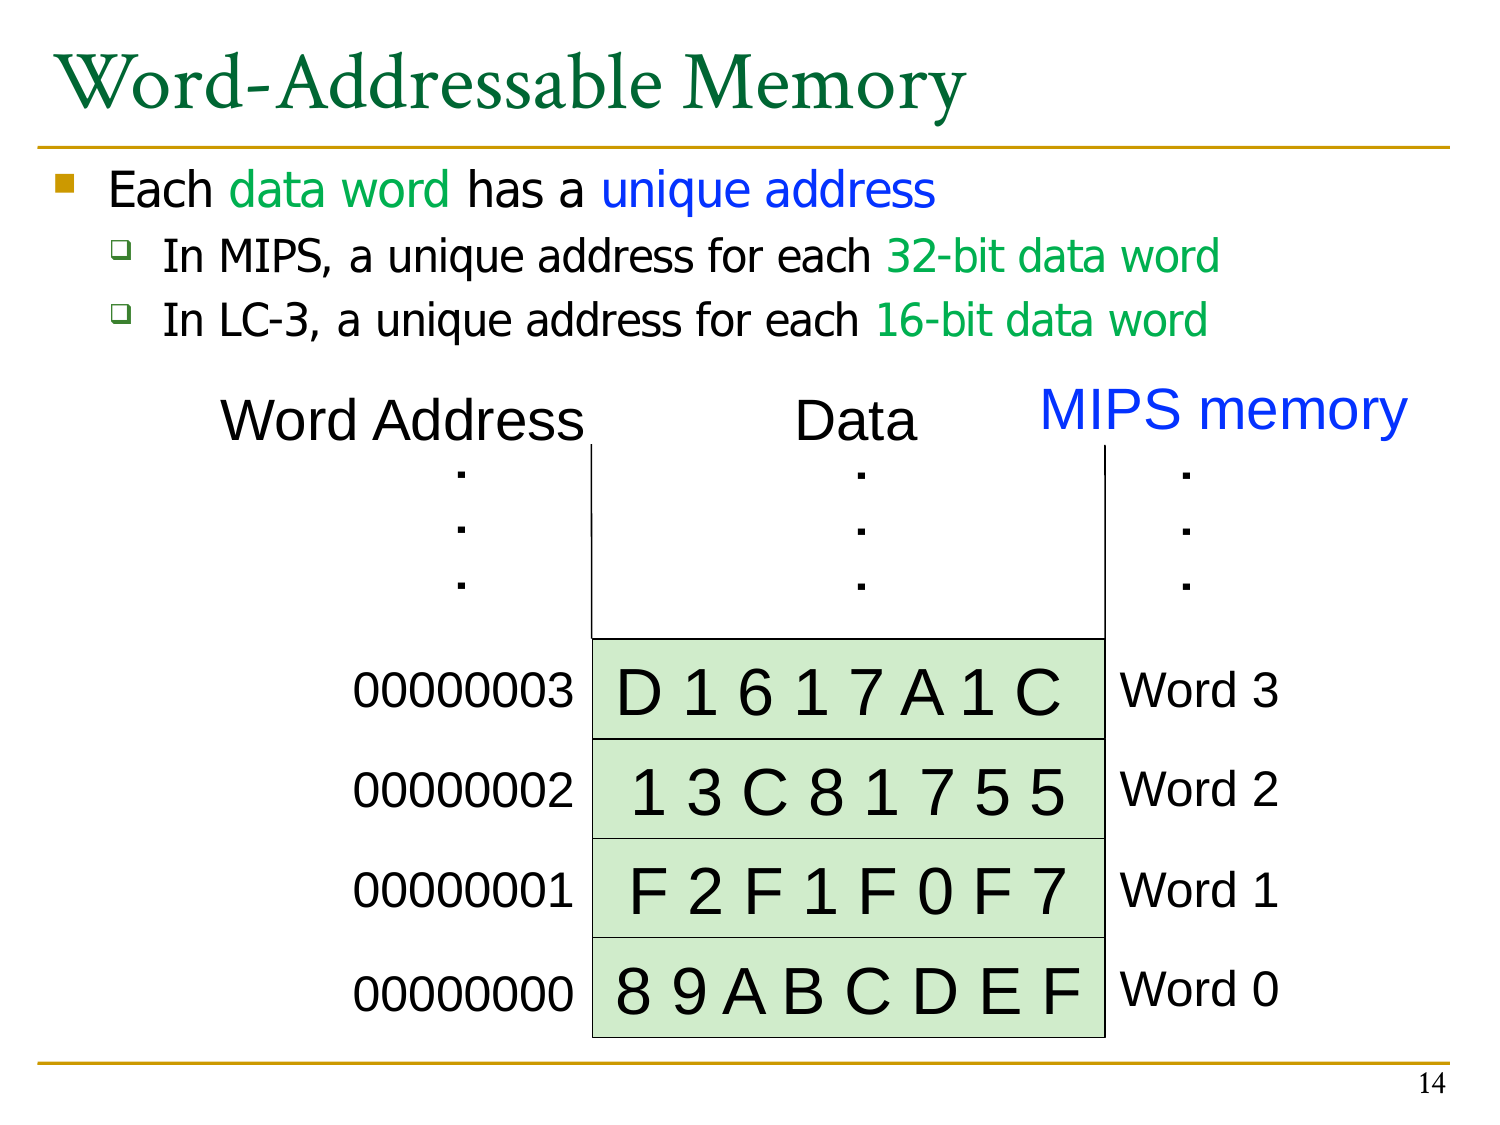

# Word-Addressable Memory
Each data word has a unique address
In MIPS, a unique address for each 32-bit data word
In LC-3, a unique address for each 16-bit data word
MIPS memory
Data
.  .  .
.  .  .
D 1 6 1 7 A 1 C
Word 3
1 3 C 8 1 7 5 5
Word 2
F 2 F 1 F 0 F 7
Word 1
8 9 A B C D E F
Word 0
Word Address
.  .  .
00000003
00000002
00000001
00000000
14